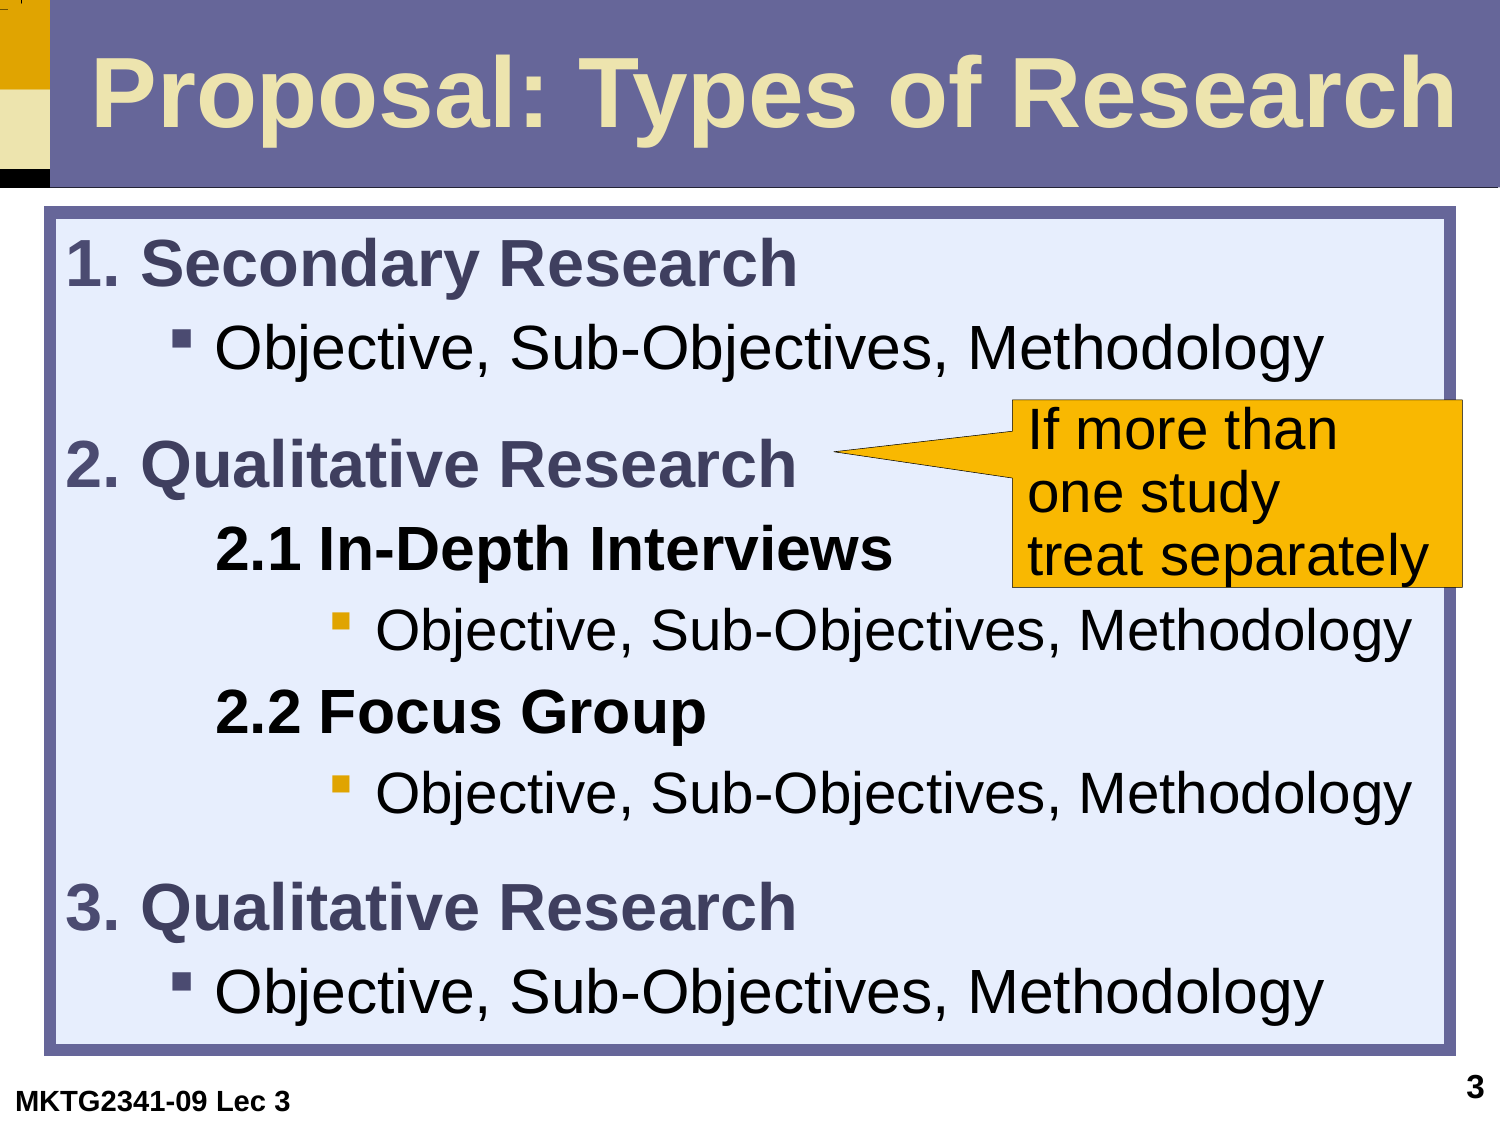

# Proposal: Types of Research
Secondary Research
Objective, Sub-Objectives, Methodology
Qualitative Research
2.1 In-Depth Interviews
Objective, Sub-Objectives, Methodology
2.2 Focus Group
Objective, Sub-Objectives, Methodology
Qualitative Research
Objective, Sub-Objectives, Methodology

If more than one study
treat separately
3
MKTG2341-09 Lec 3